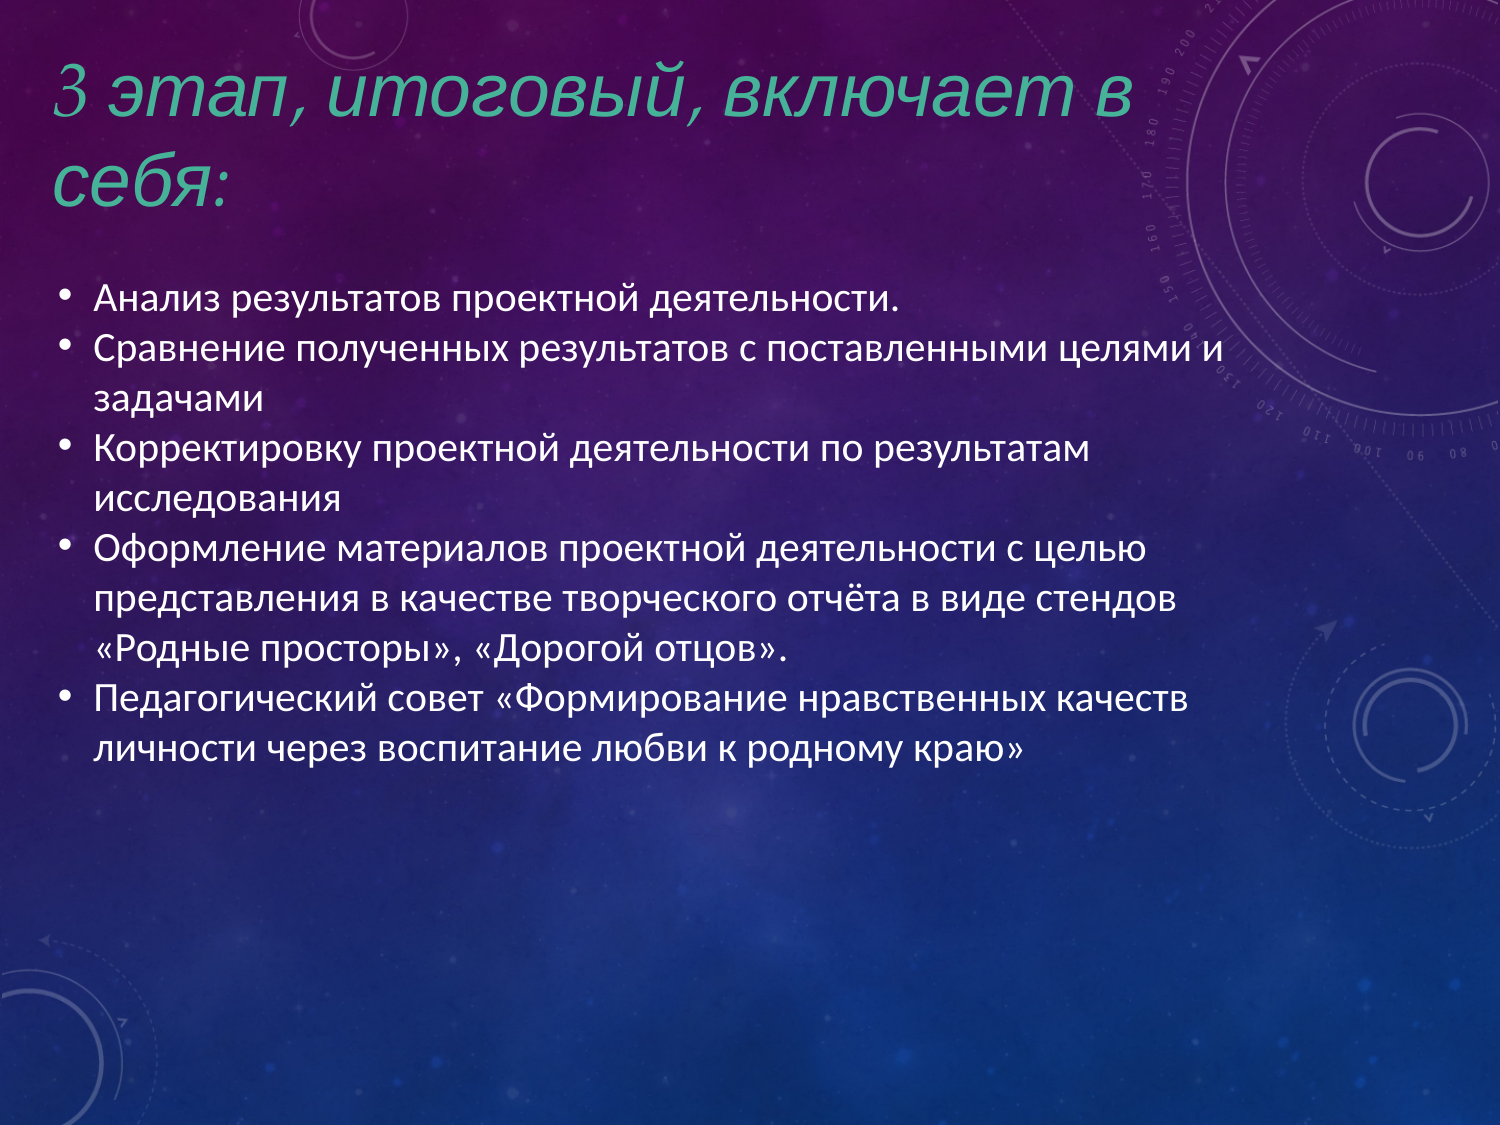

3 этап, итоговый, включает в себя:
Анализ результатов проектной деятельности.
Сравнение полученных результатов с поставленными целями и задачами
Корректировку проектной деятельности по результатам исследования
Оформление материалов проектной деятельности с целью представления в качестве творческого отчёта в виде стендов «Родные просторы», «Дорогой отцов».
Педагогический совет «Формирование нравственных качеств личности через воспитание любви к родному краю»